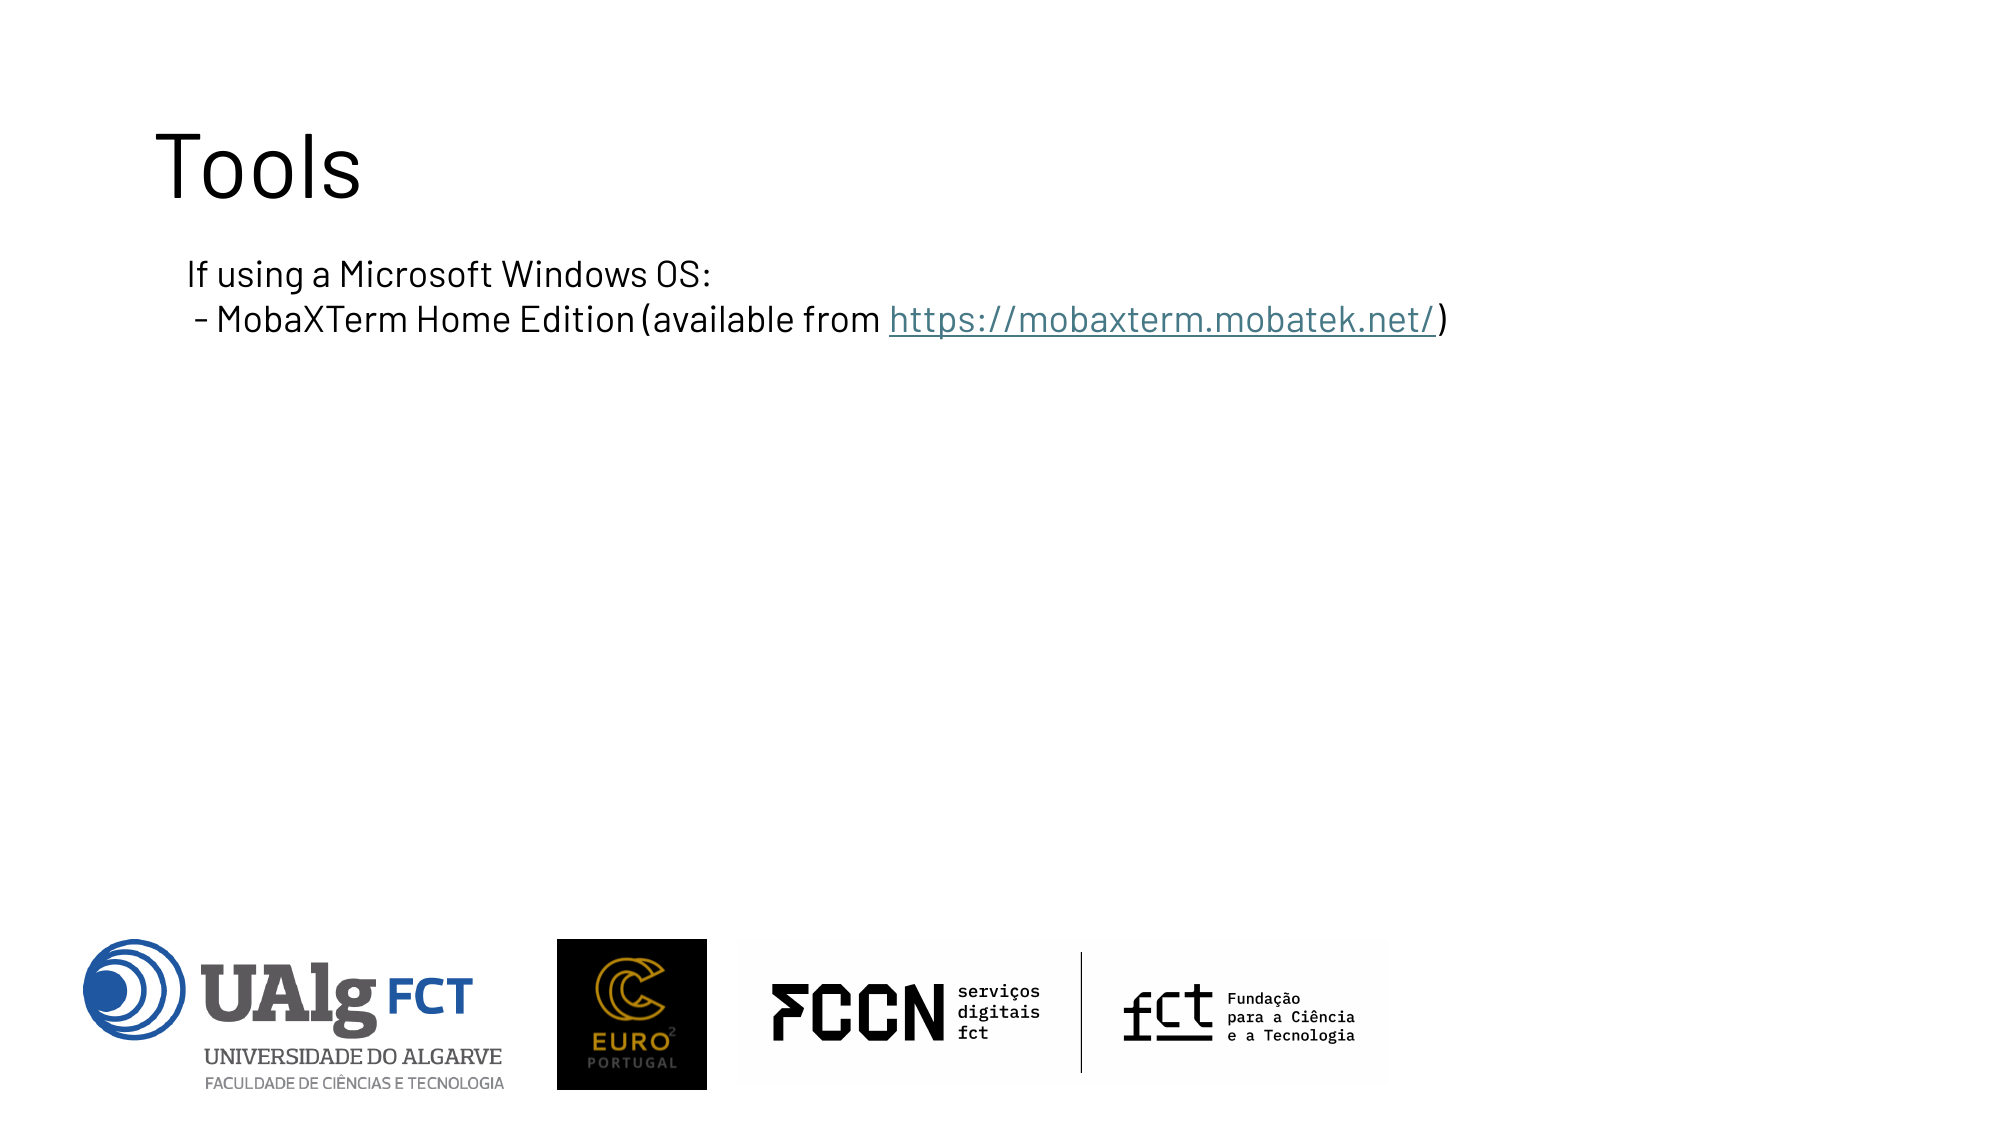

# Tools
If using a Microsoft Windows OS:
 - MobaXTerm Home Edition (available from https://mobaxterm.mobatek.net/)